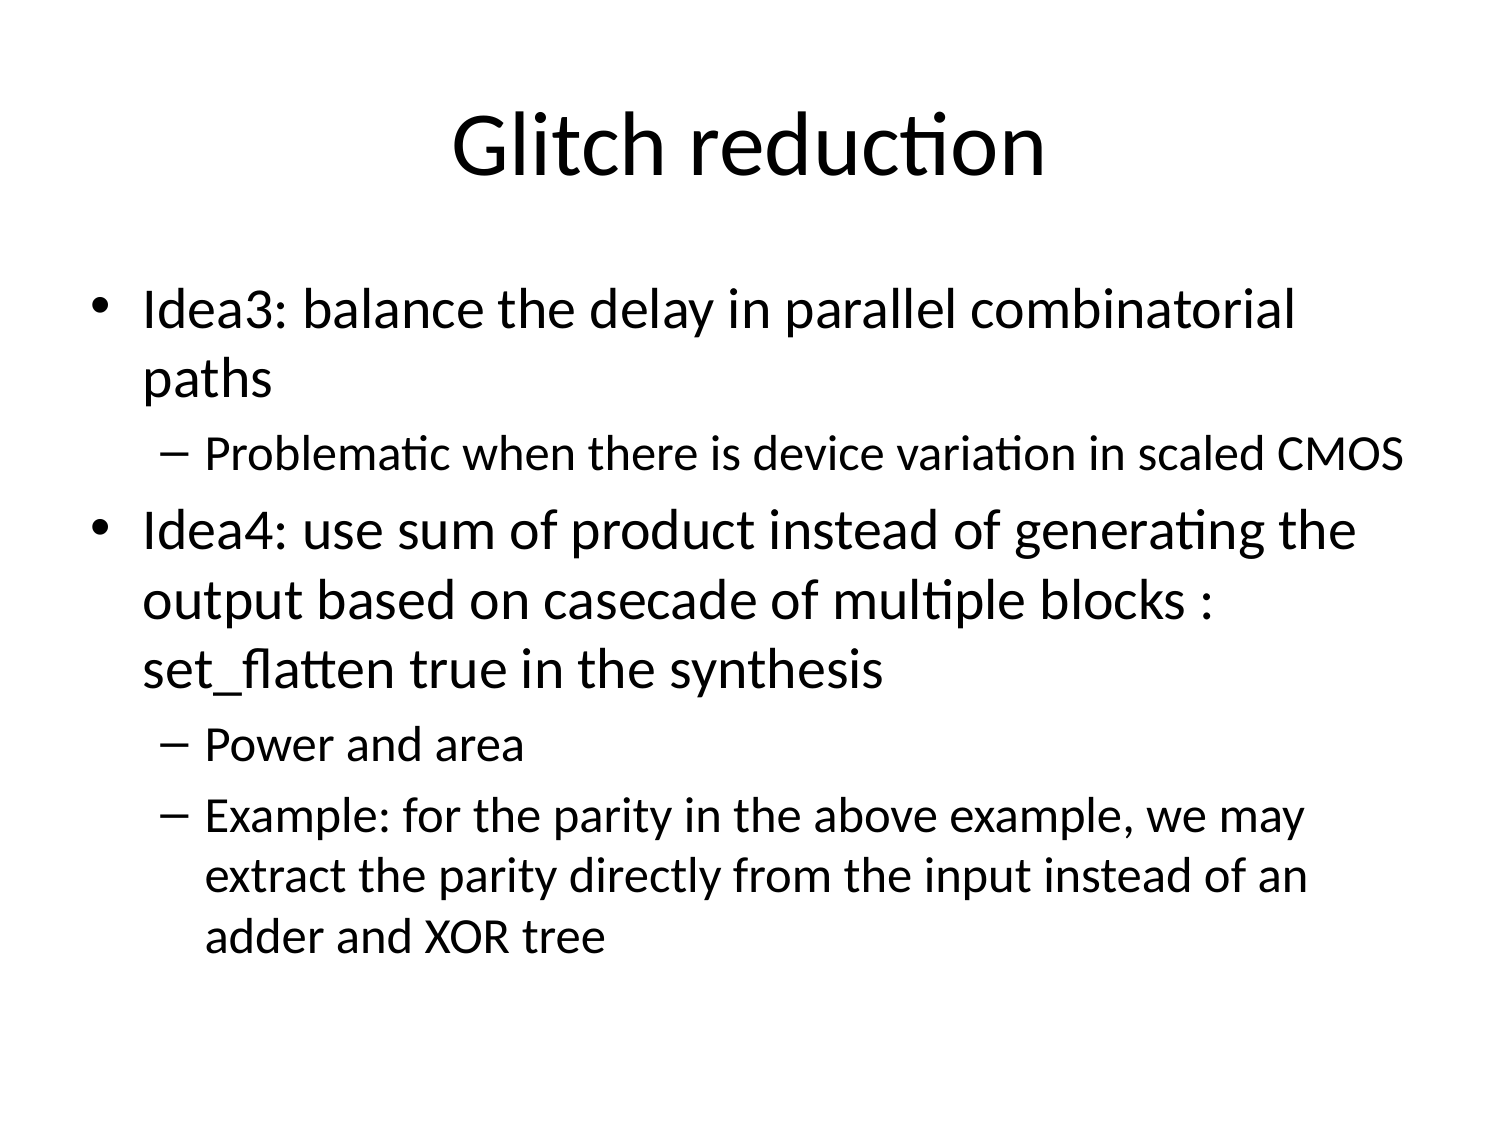

# Glitch reduction
Idea3: balance the delay in parallel combinatorial paths
Problematic when there is device variation in scaled CMOS
Idea4: use sum of product instead of generating the output based on casecade of multiple blocks : set_flatten true in the synthesis
Power and area
Example: for the parity in the above example, we may extract the parity directly from the input instead of an adder and XOR tree